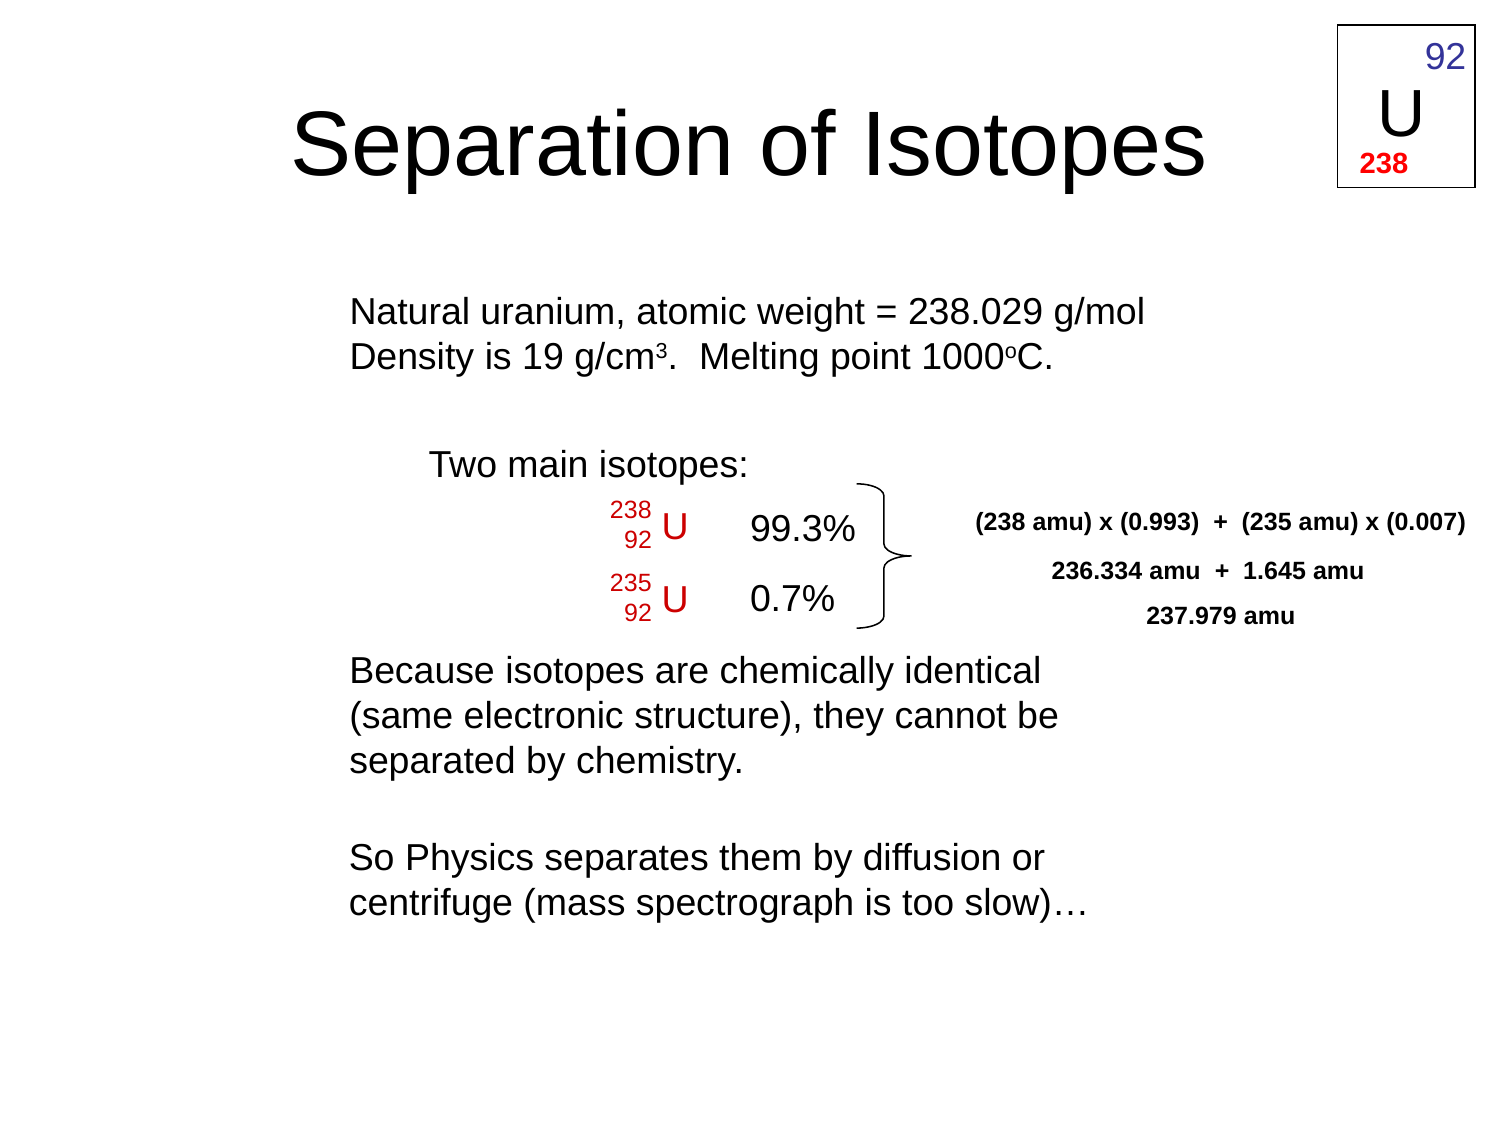

92
U
238
# Separation of Isotopes
Natural uranium, atomic weight = 238.029 g/mol
Density is 19 g/cm3.  Melting point 1000oC.
Two main isotopes:

238
  92
U
99.3%

0.7%
(238 amu) x (0.993)  +  (235 amu) x (0.007)
236.334 amu  +  1.645 amu
235
  92
U
237.979 amu
Because isotopes are chemically identical
(same electronic structure), they cannot be
separated by chemistry.
So Physics separates them by diffusion or
centrifuge (mass spectrograph is too slow)…